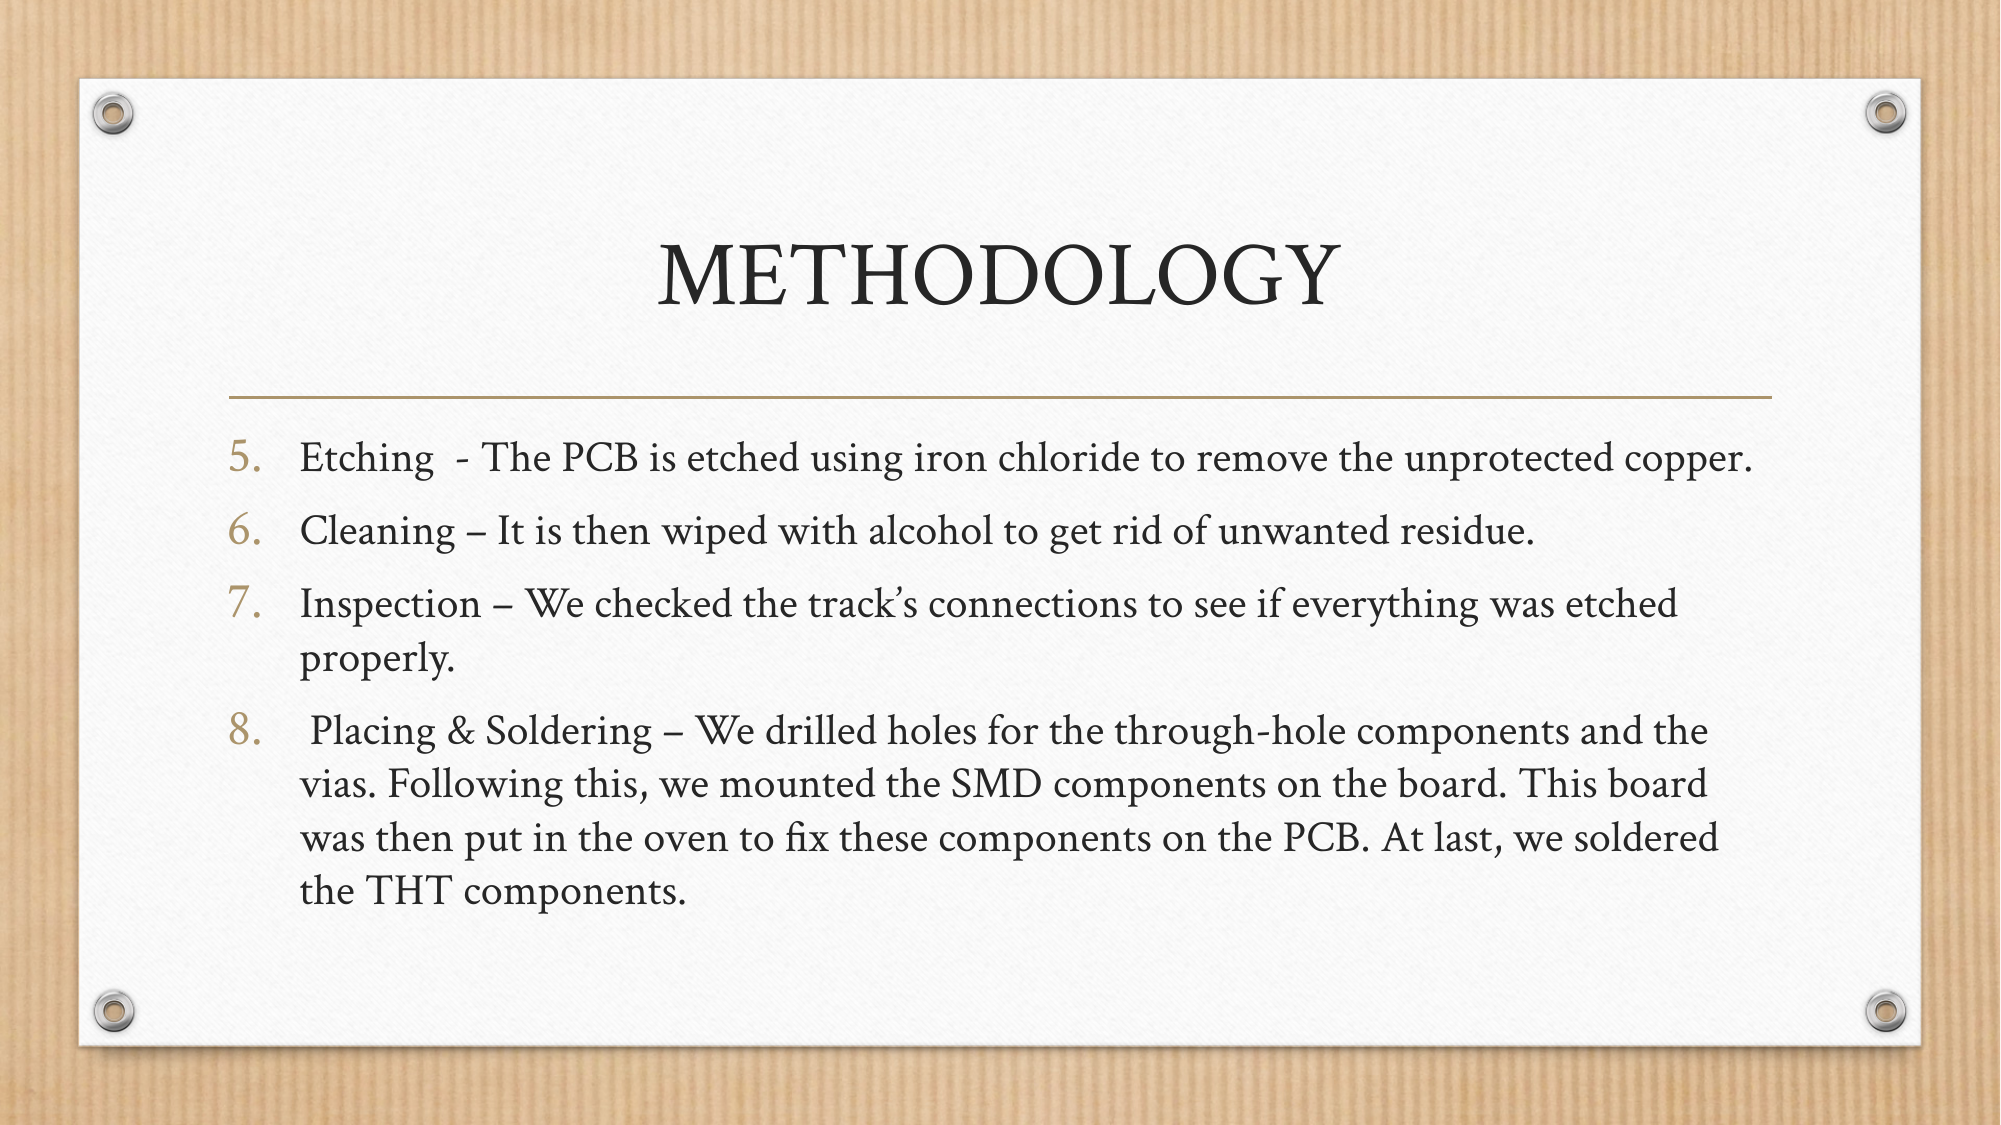

# METHODOLOGY
Etching  - The PCB is etched using iron chloride to remove the unprotected copper.
Cleaning – It is then wiped with alcohol to get rid of unwanted residue.
Inspection – We checked the track’s connections to see if everything was etched properly.
 Placing & Soldering – We drilled holes for the through-hole components and the vias. Following this, we mounted the SMD components on the board. This board was then put in the oven to fix these components on the PCB. At last, we soldered the THT components.